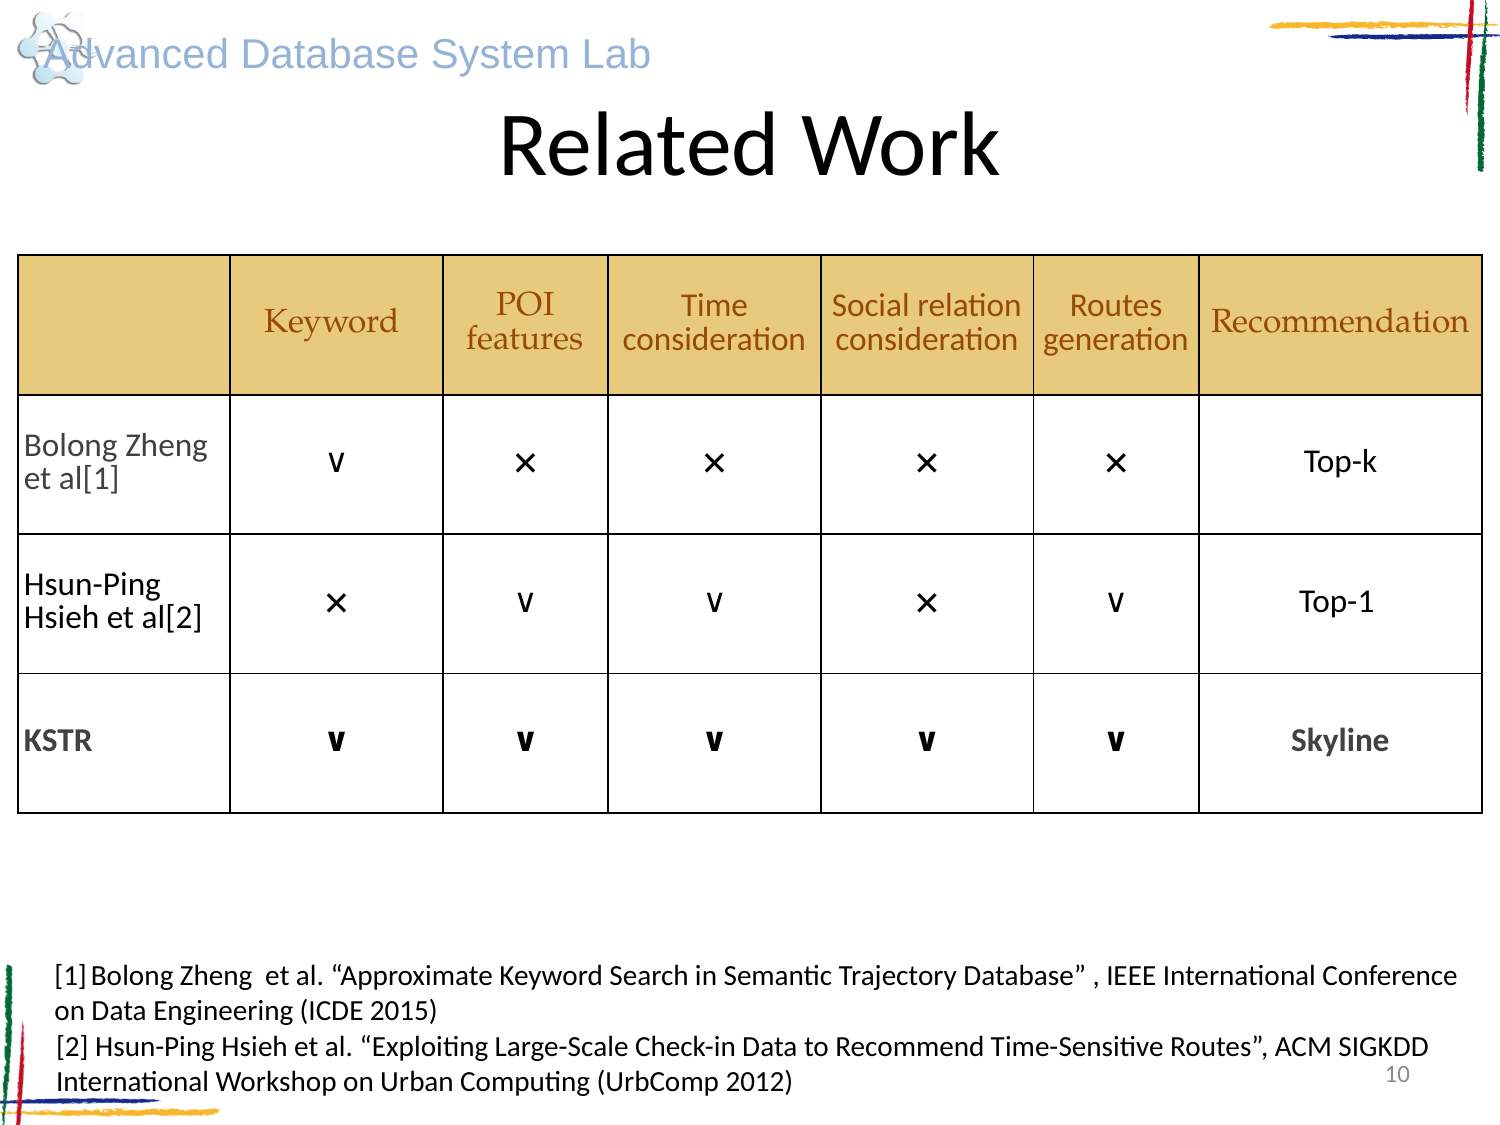

# Related Work
|  | Keyword | POI features | Time consideration | Social relation consideration | Routes generation | Recommendation |
| --- | --- | --- | --- | --- | --- | --- |
| Bolong Zheng et al[1] | ∨ | ✕ | ✕ | ✕ | ✕ | Top-k |
| Hsun-Ping Hsieh et al[2] | ✕ | ∨ | ∨ | ✕ | ∨ | Top-1 |
| KSTR | ∨ | ∨ | ∨ | ∨ | ∨ | Skyline |
[1] Bolong Zheng  et al. “Approximate Keyword Search in Semantic Trajectory Database” , IEEE International Conference on Data Engineering (ICDE 2015)
[2] Hsun-Ping Hsieh et al. “Exploiting Large-Scale Check-in Data to Recommend Time-Sensitive Routes”, ACM SIGKDD International Workshop on Urban Computing (UrbComp 2012)
10